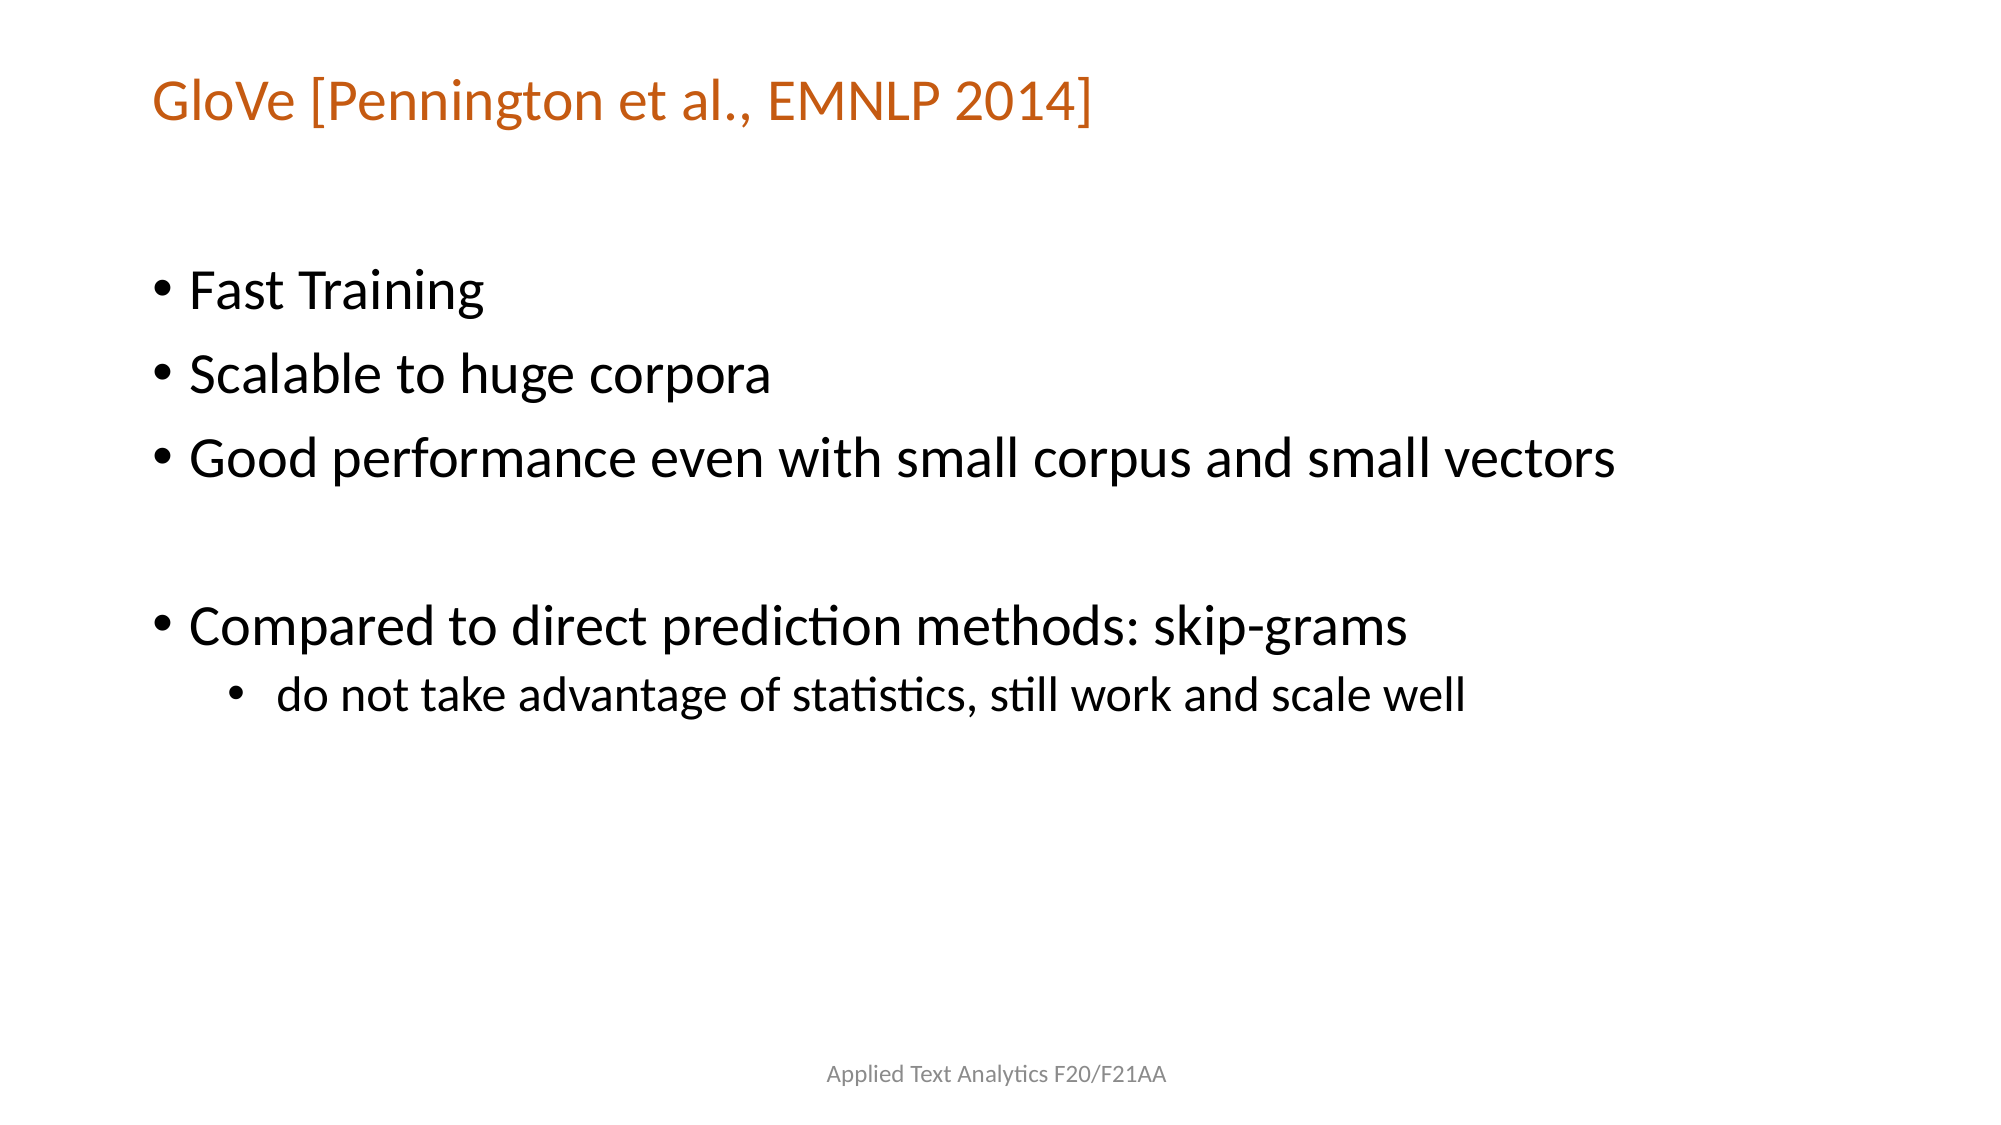

# GloVe [Pennington et al., EMNLP 2014]
Fast Training
Scalable to huge corpora
Good performance even with small corpus and small vectors

Compared to direct prediction methods: skip-grams
 do not take advantage of statistics, still work and scale well
Applied Text Analytics F20/F21AA